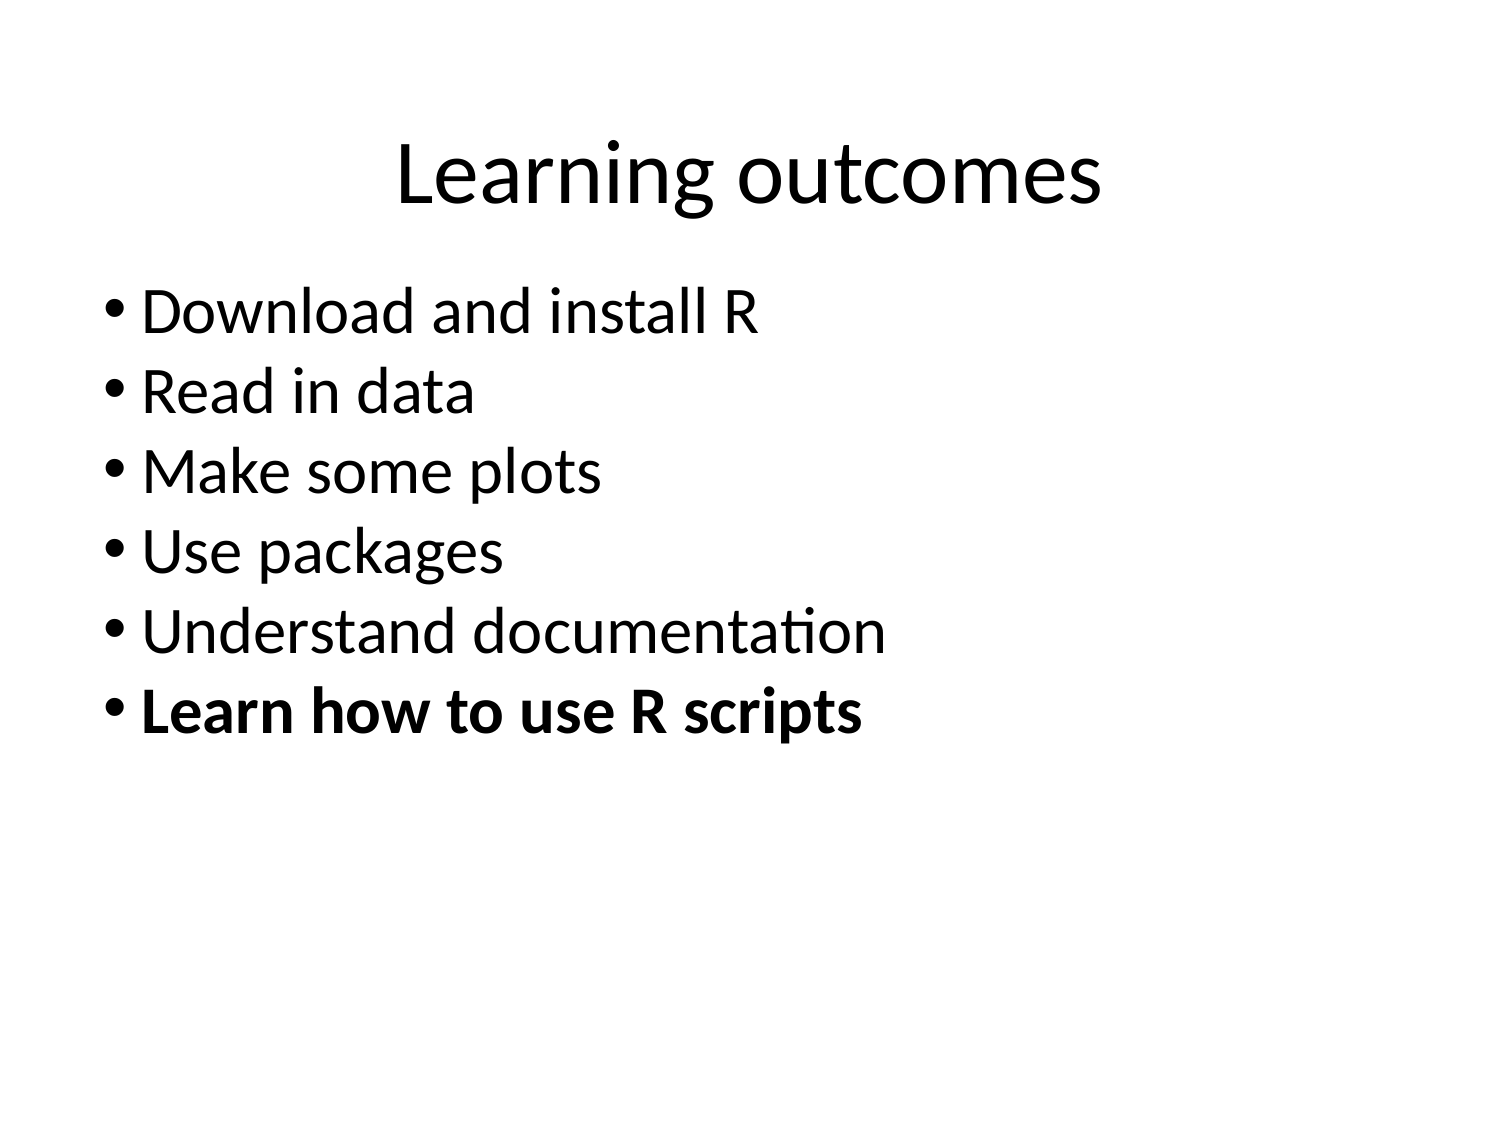

# Learning outcomes
Download and install R
Read in data
Make some plots
Use packages
Understand documentation
Learn how to use R scripts